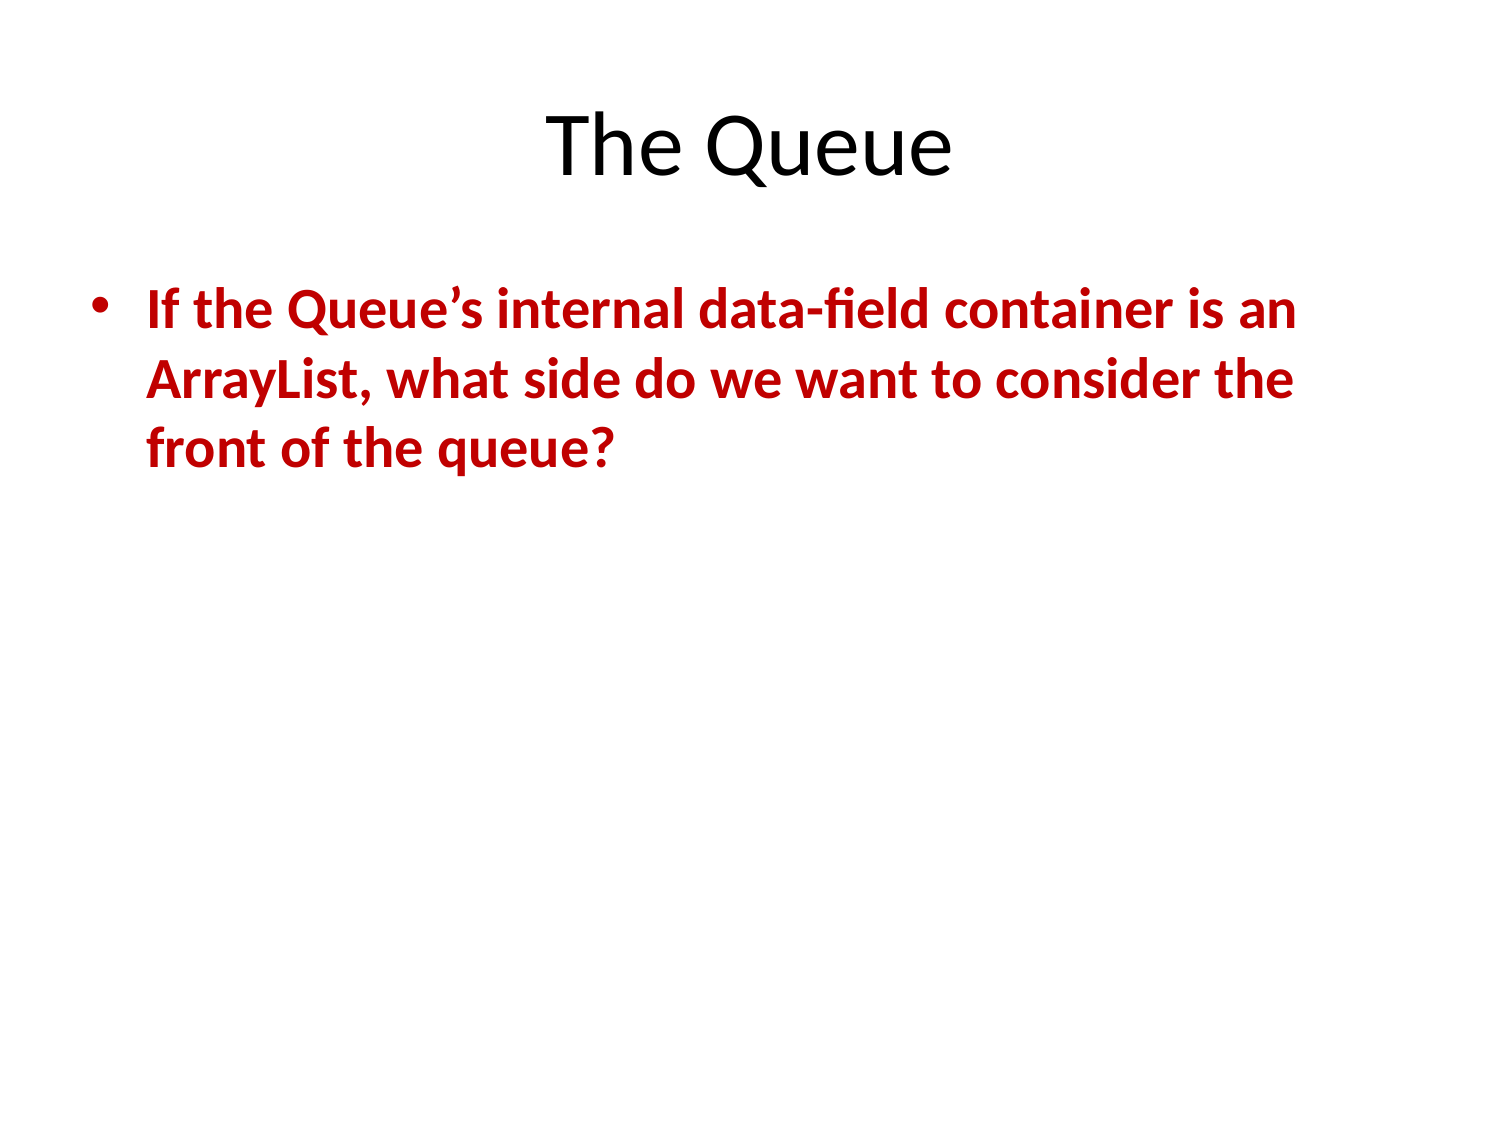

# The Queue
If the Queue’s internal data-field container is an ArrayList, what side do we want to consider the front of the queue?